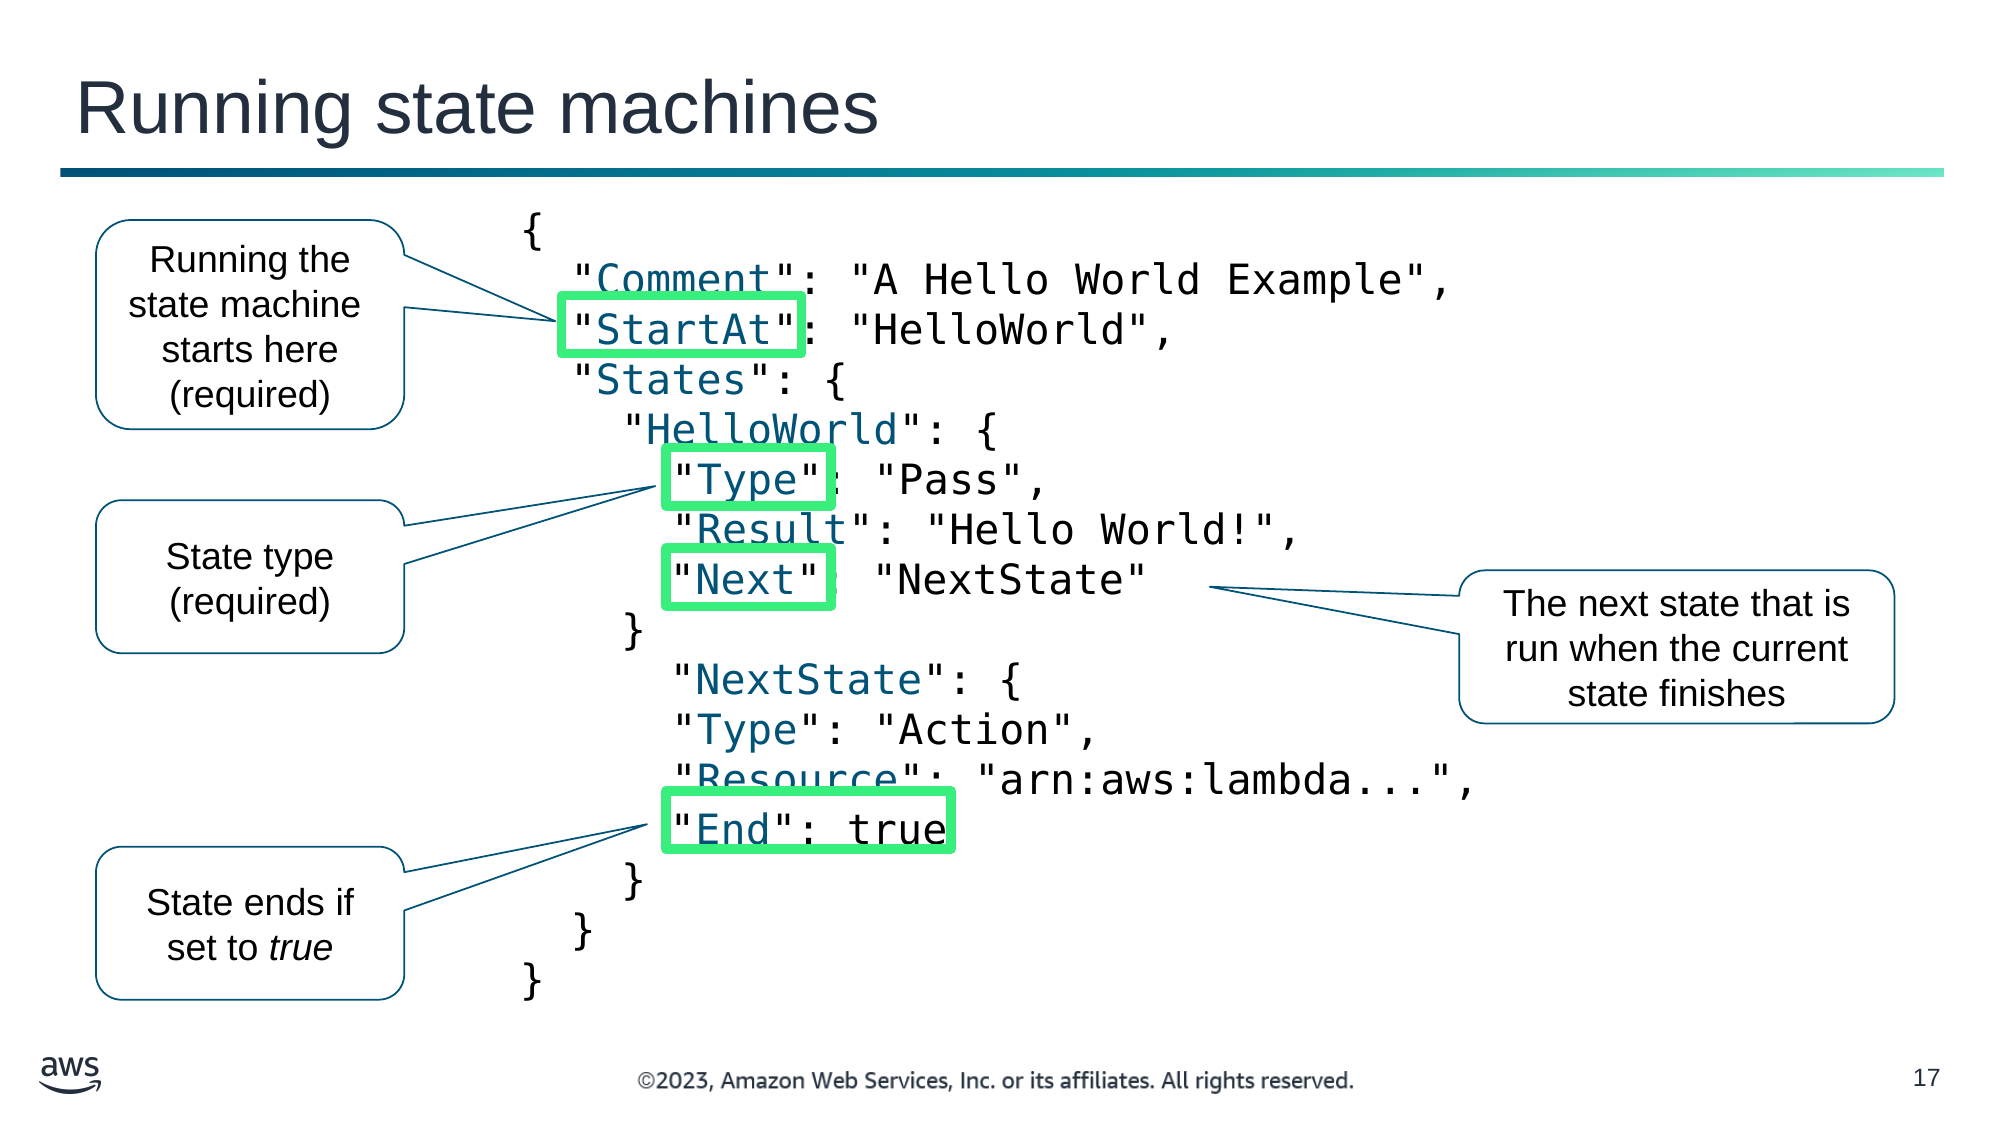

Running state machines
{
  "Comment": "A Hello World Example",
  "StartAt": "HelloWorld",
  "States": {
    "HelloWorld": {
      "Type": "Pass",
      "Result": "Hello World!",
 	"Next": "NextState"
    }
	"NextState": {
      "Type": "Action",
      "Resource": "arn:aws:lambda...",
 	"End": true
    }
  }
}
Running the state machine
starts here
(required)

State type (required)

The next state that is run when the current state finishes

State ends if set to true
17